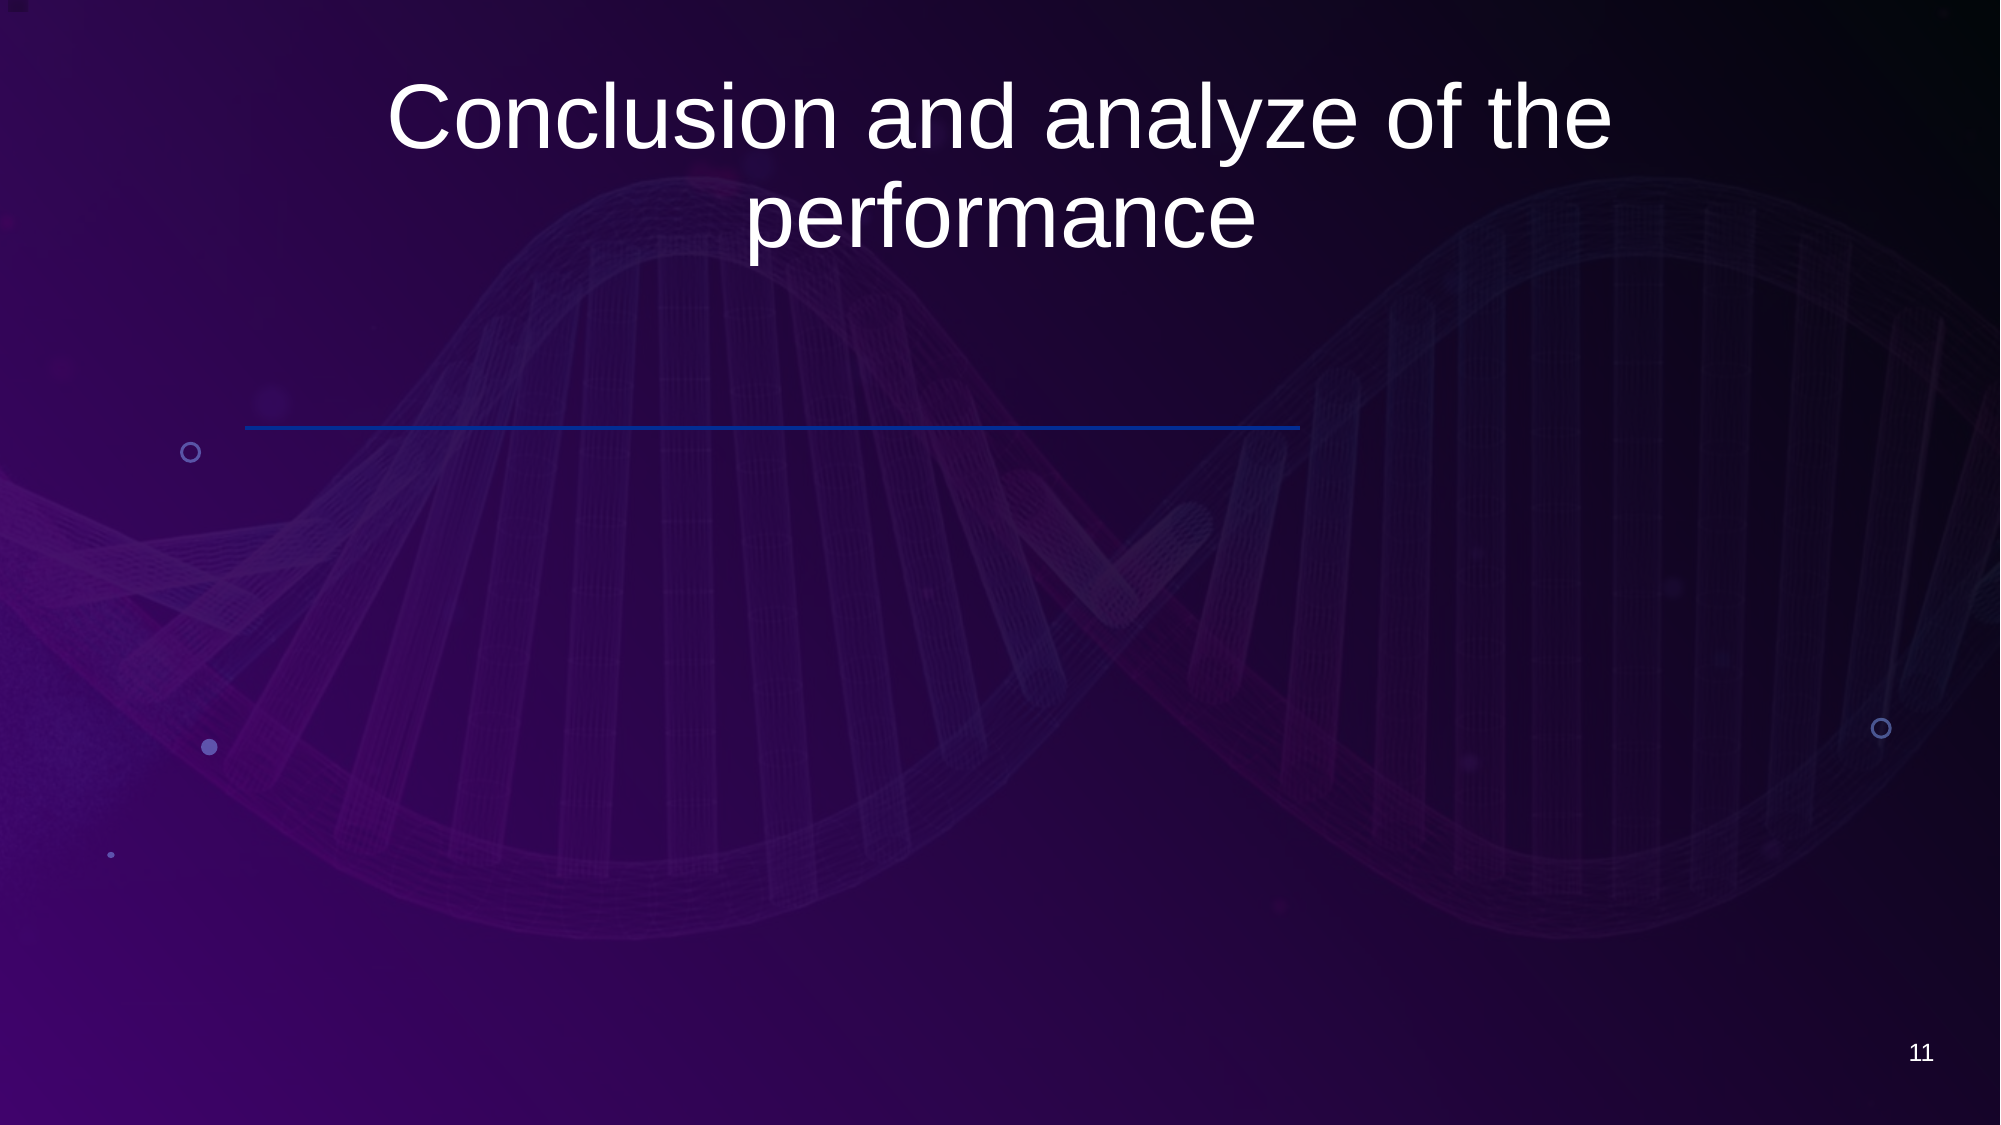

# Conclusion and analyze of the performance

11